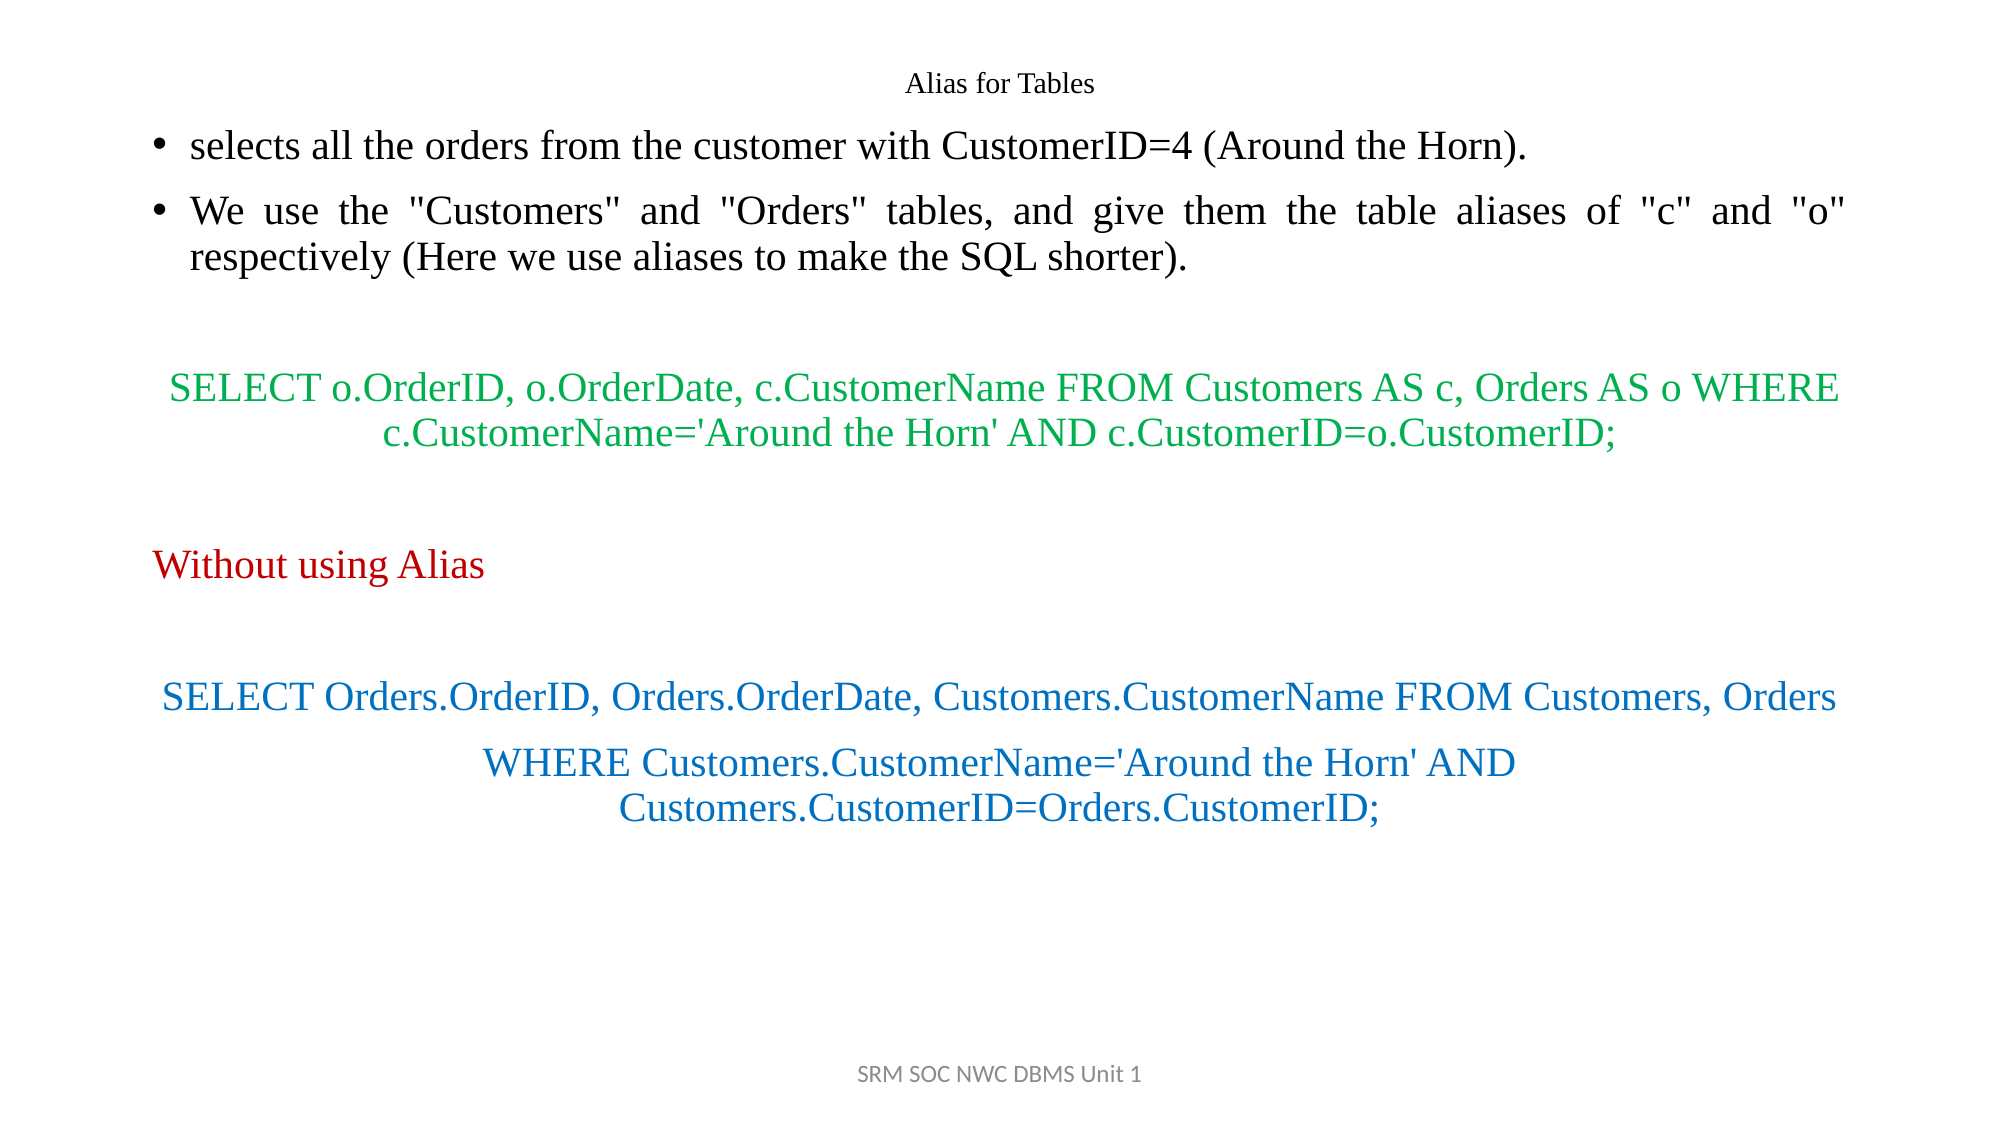

# Alias for Tables
selects all the orders from the customer with CustomerID=4 (Around the Horn).
We use the "Customers" and "Orders" tables, and give them the table aliases of "c" and "o" respectively (Here we use aliases to make the SQL shorter).

 SELECT o.OrderID, o.OrderDate, c.CustomerName FROM Customers AS c, Orders AS o WHERE c.CustomerName='Around the Horn' AND c.CustomerID=o.CustomerID;

Without using Alias

SELECT Orders.OrderID, Orders.OrderDate, Customers.CustomerName FROM Customers, Orders
WHERE Customers.CustomerName='Around the Horn' AND Customers.CustomerID=Orders.CustomerID;

SRM SOC NWC DBMS Unit 1